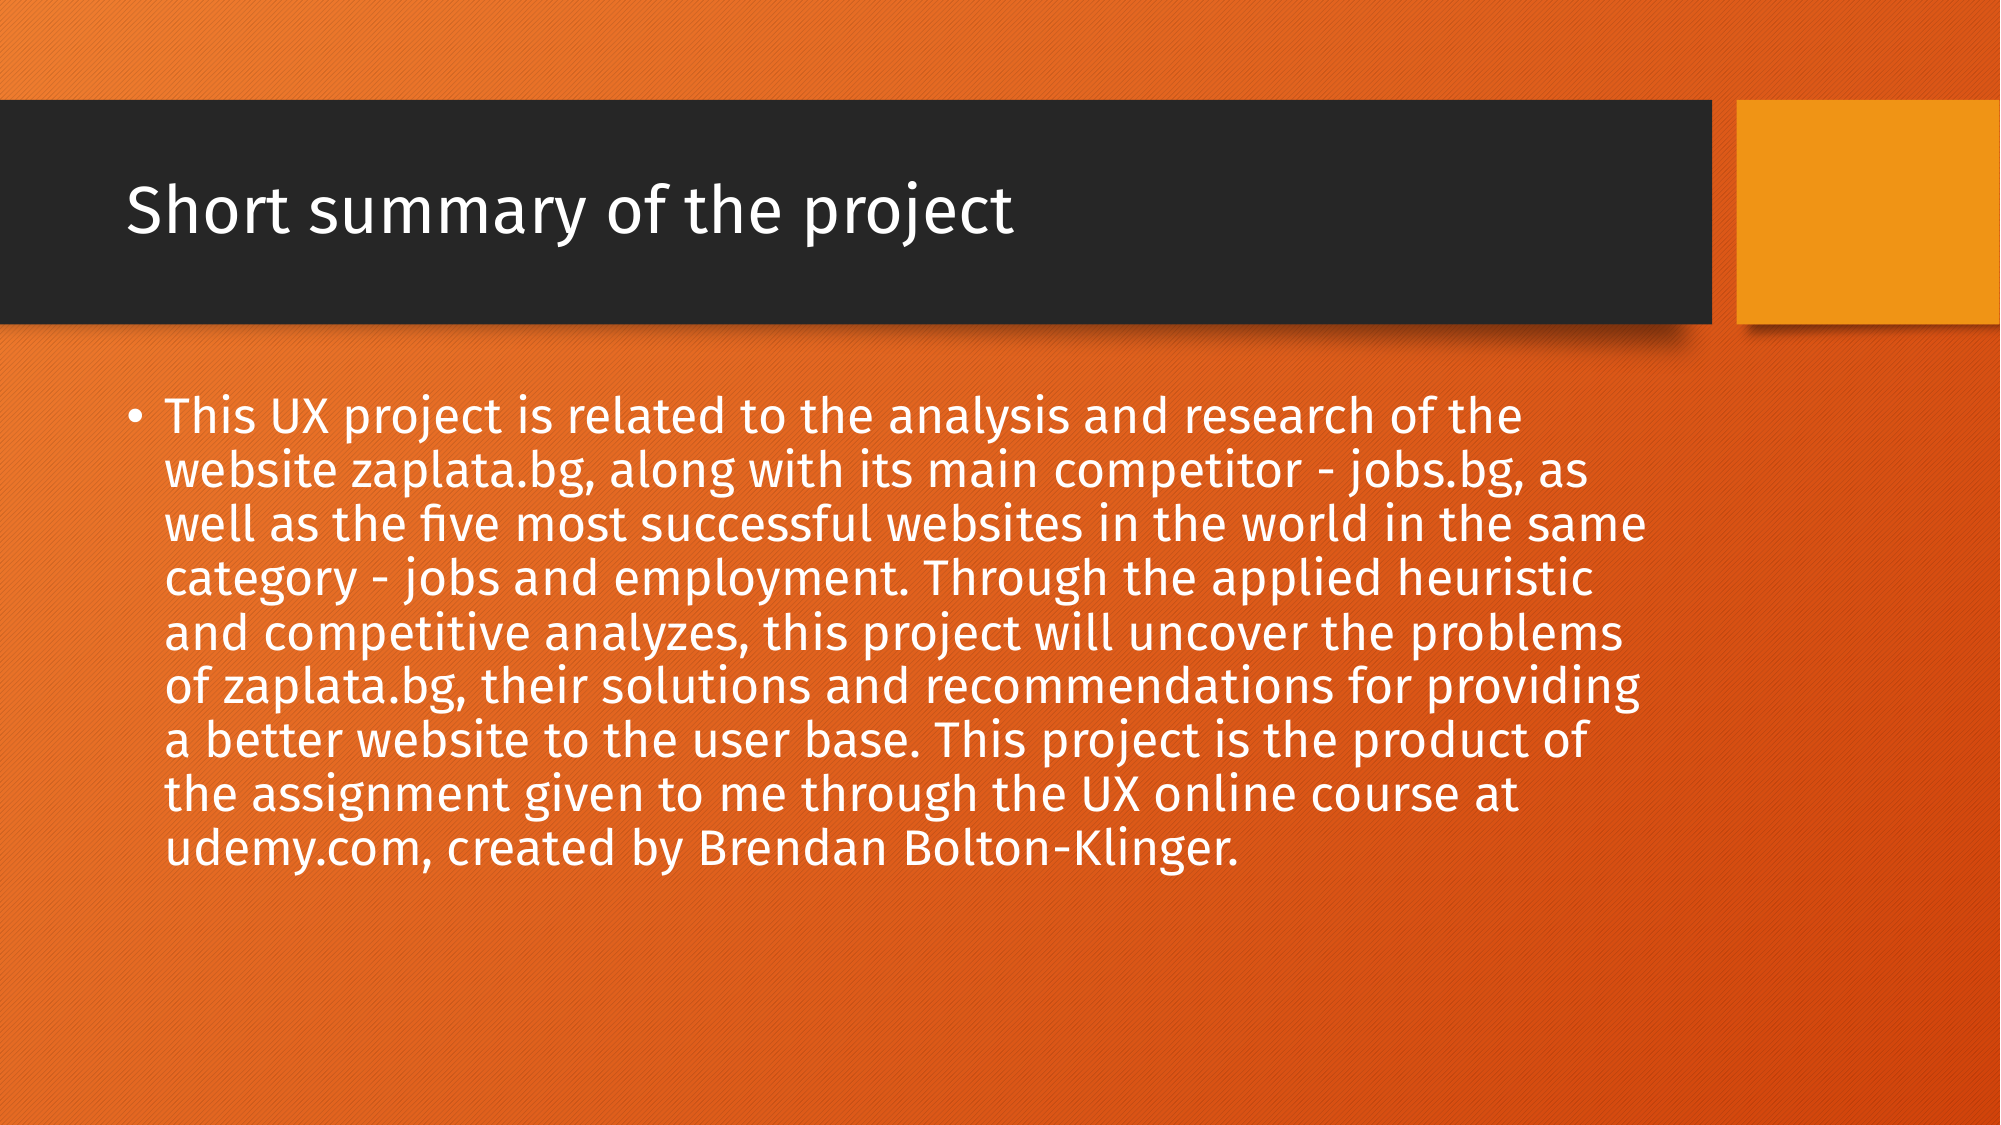

# Short summary of the project
This UX project is related to the analysis and research of the website zaplata.bg, along with its main competitor - jobs.bg, as well as the five most successful websites in the world in the same category - jobs and employment. Through the applied heuristic and competitive analyzes, this project will uncover the problems of zaplata.bg, their solutions and recommendations for providing a better website to the user base. This project is the product of the assignment given to me through the UX online course at udemy.com, created by Brendan Bolton-Klinger.